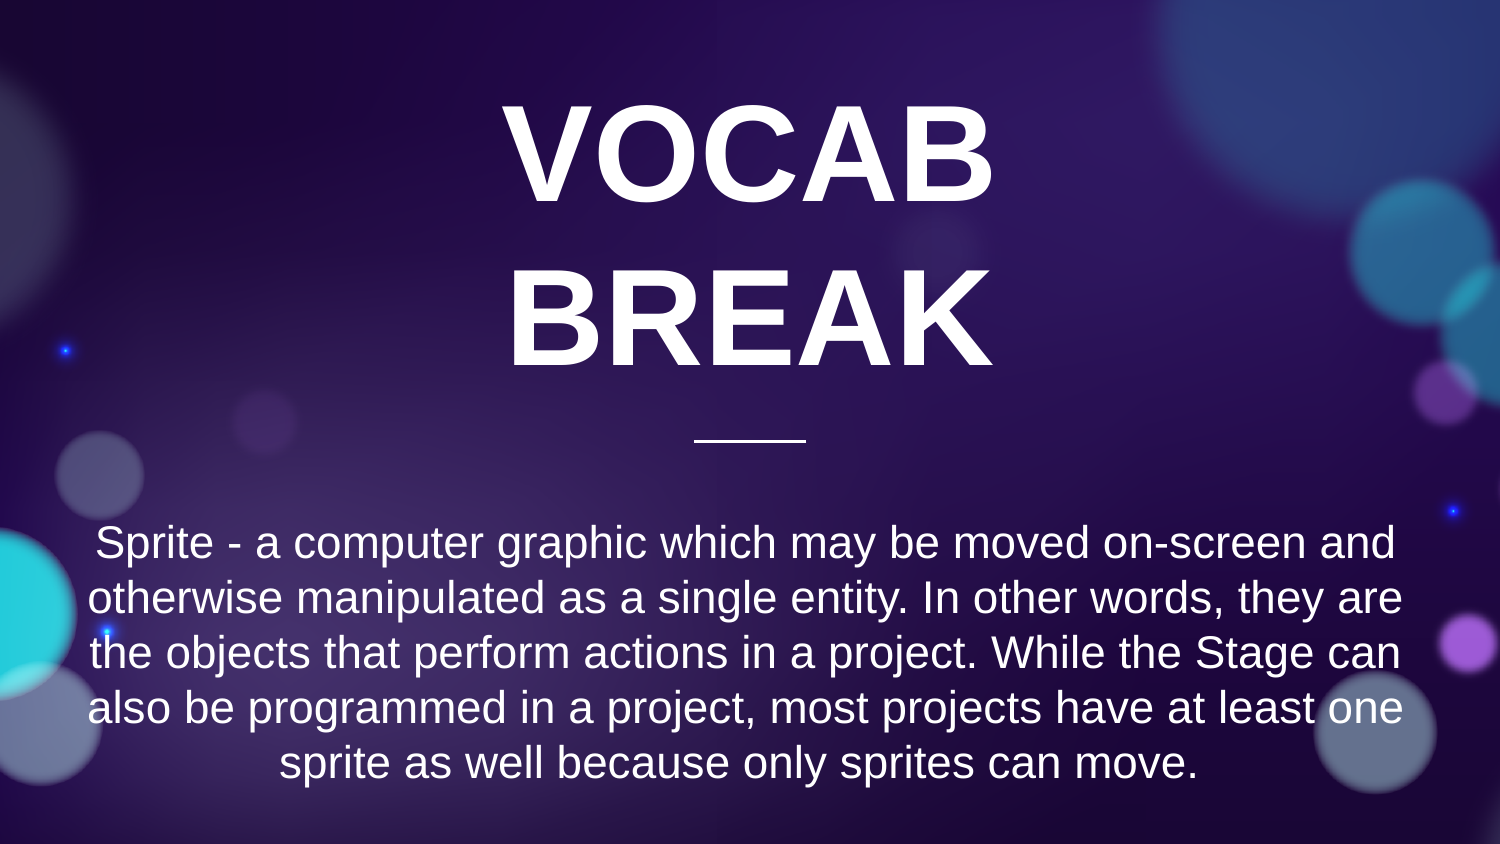

# VOCAB BREAK
Sprite - a computer graphic which may be moved on-screen and otherwise manipulated as a single entity. In other words, they are the objects that perform actions in a project. While the Stage can also be programmed in a project, most projects have at least one sprite as well because only sprites can move.